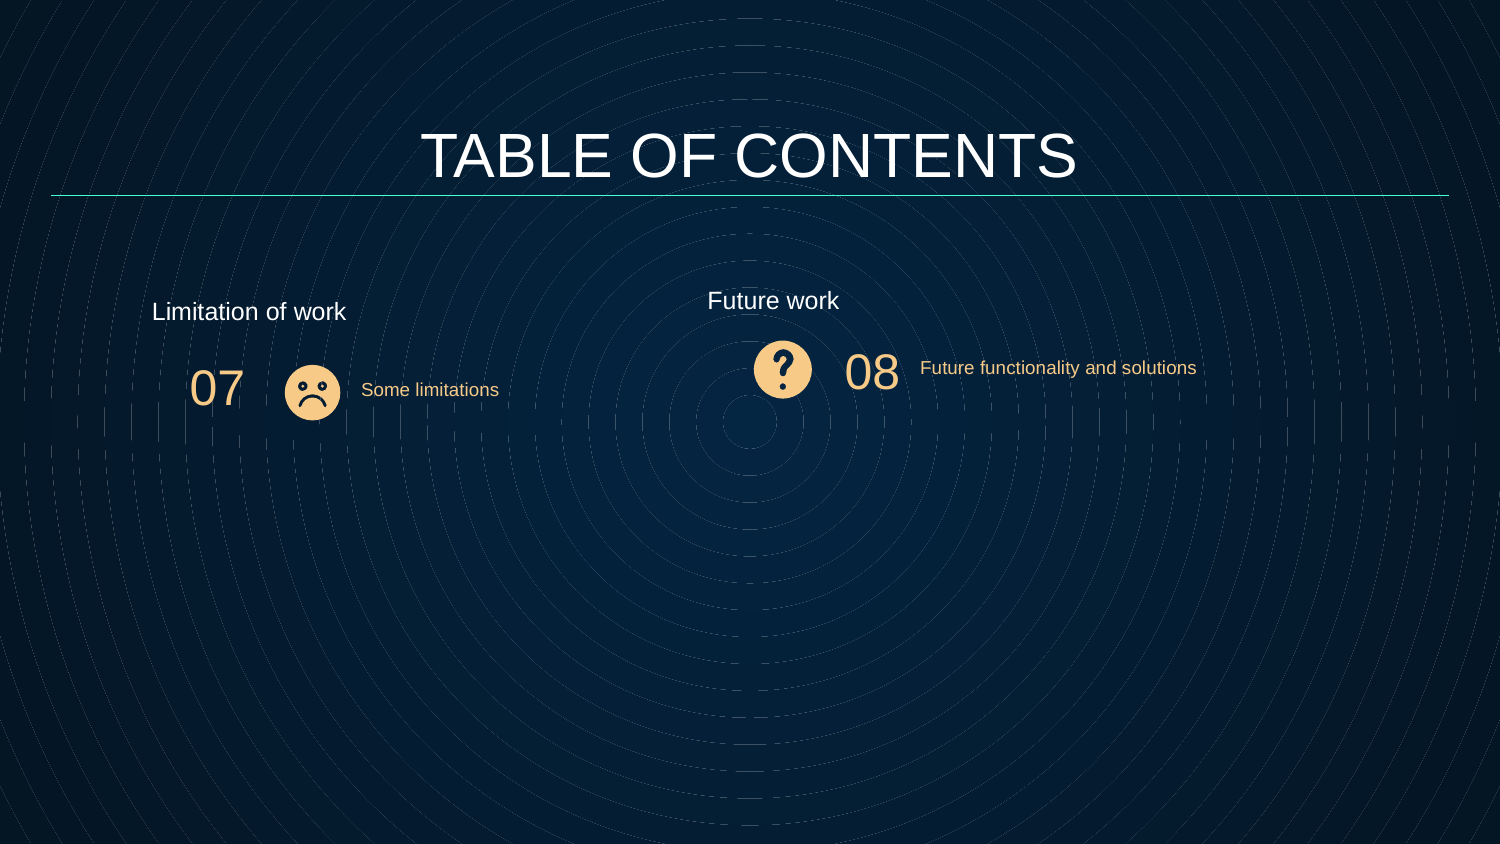

# TABLE OF CONTENTS
Future work
Limitation of work
08
07

Future functionality and solutions
Some limitations